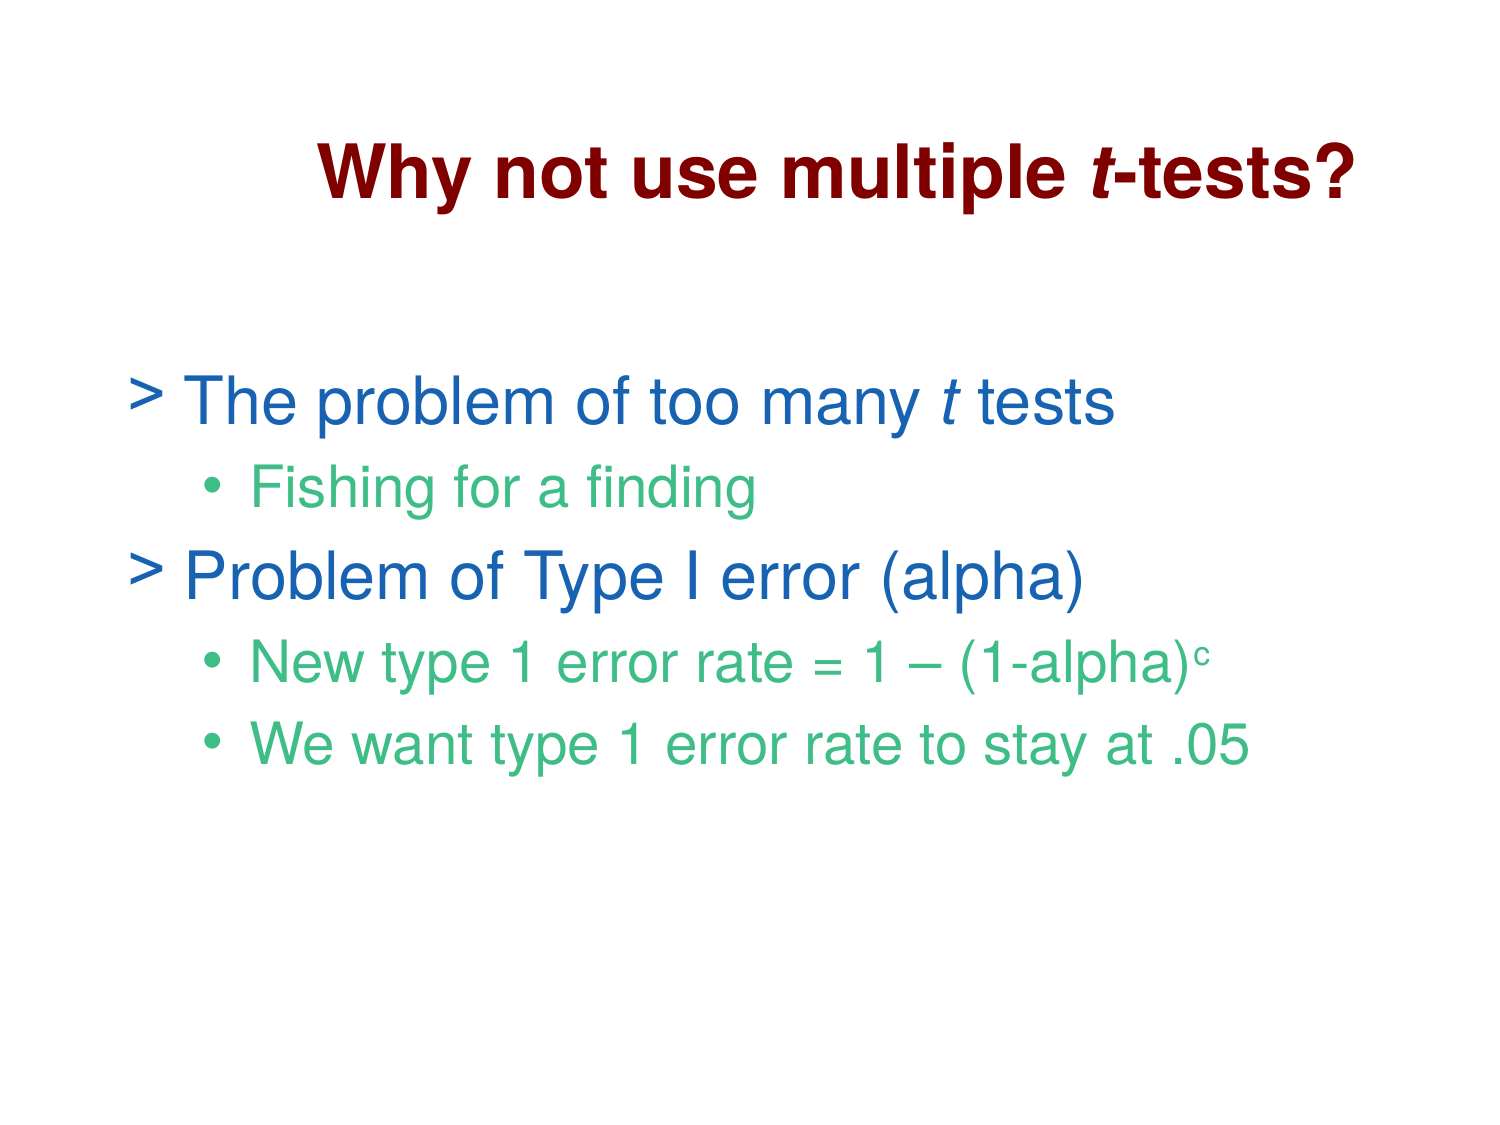

# Why not use multiple t-tests?
The problem of too many t tests
Fishing for a finding
Problem of Type I error (alpha)
New type 1 error rate = 1 – (1-alpha)c
We want type 1 error rate to stay at .05